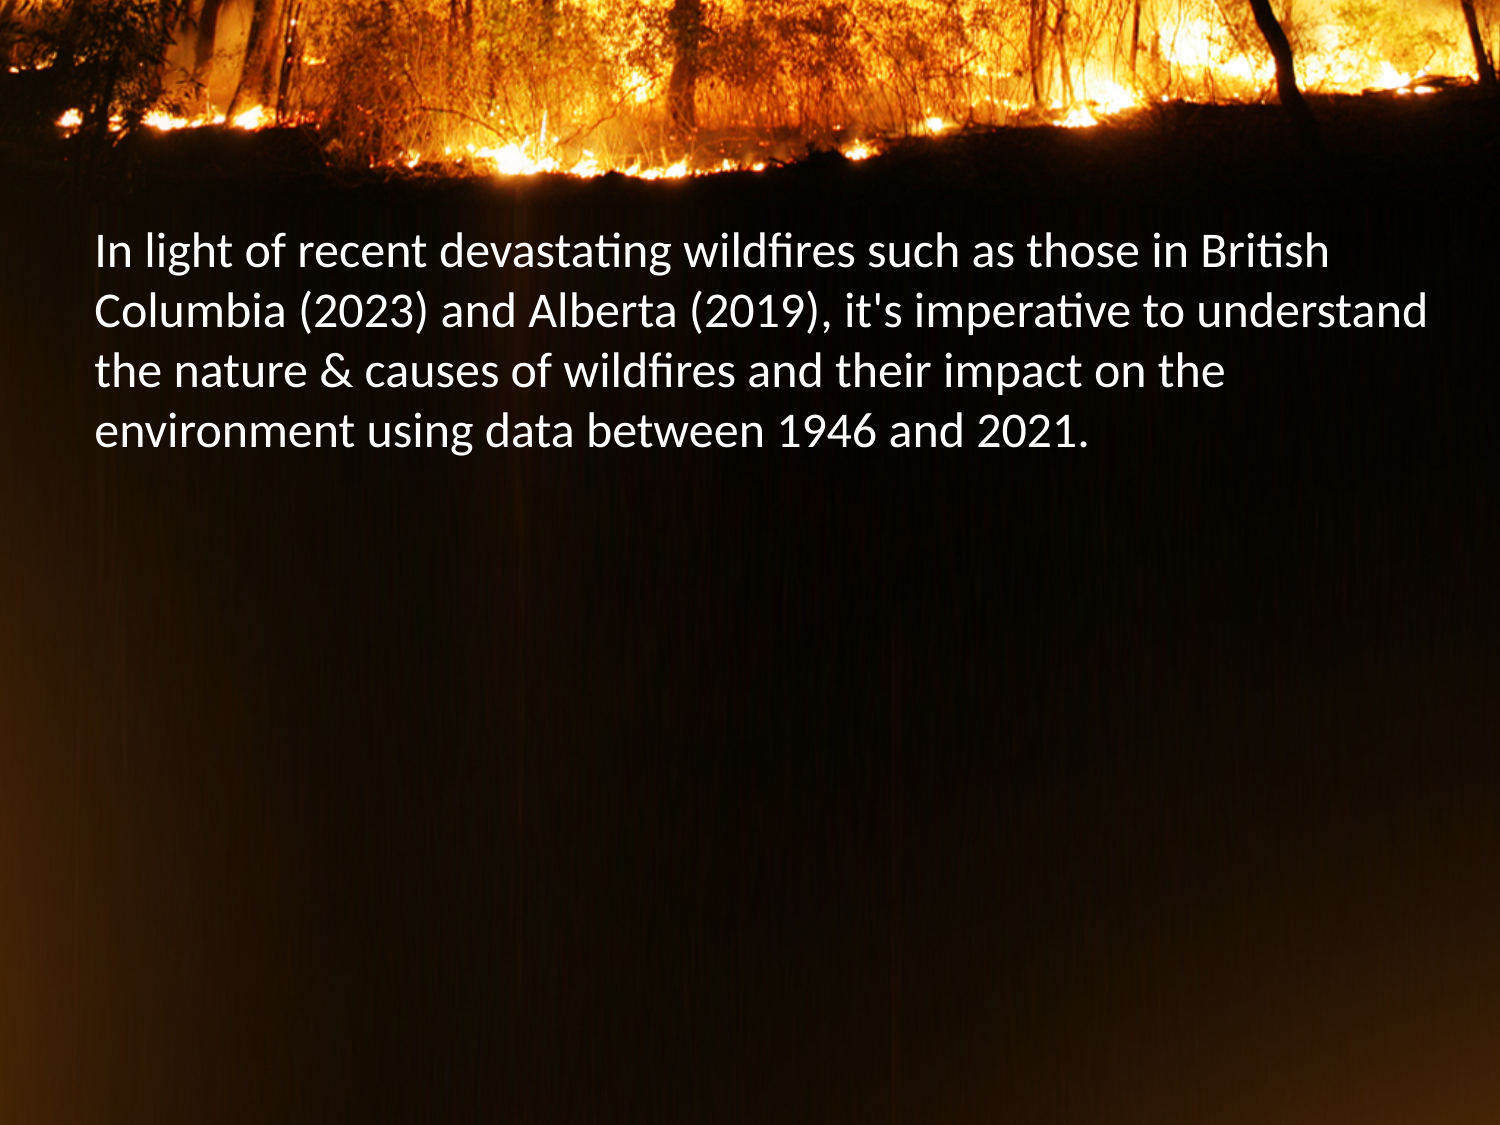

In light of recent devastating wildfires such as those in British Columbia (2023) and Alberta (2019), it's imperative to understand the nature & causes of wildfires and their impact on the environment using data between 1946 and 2021.